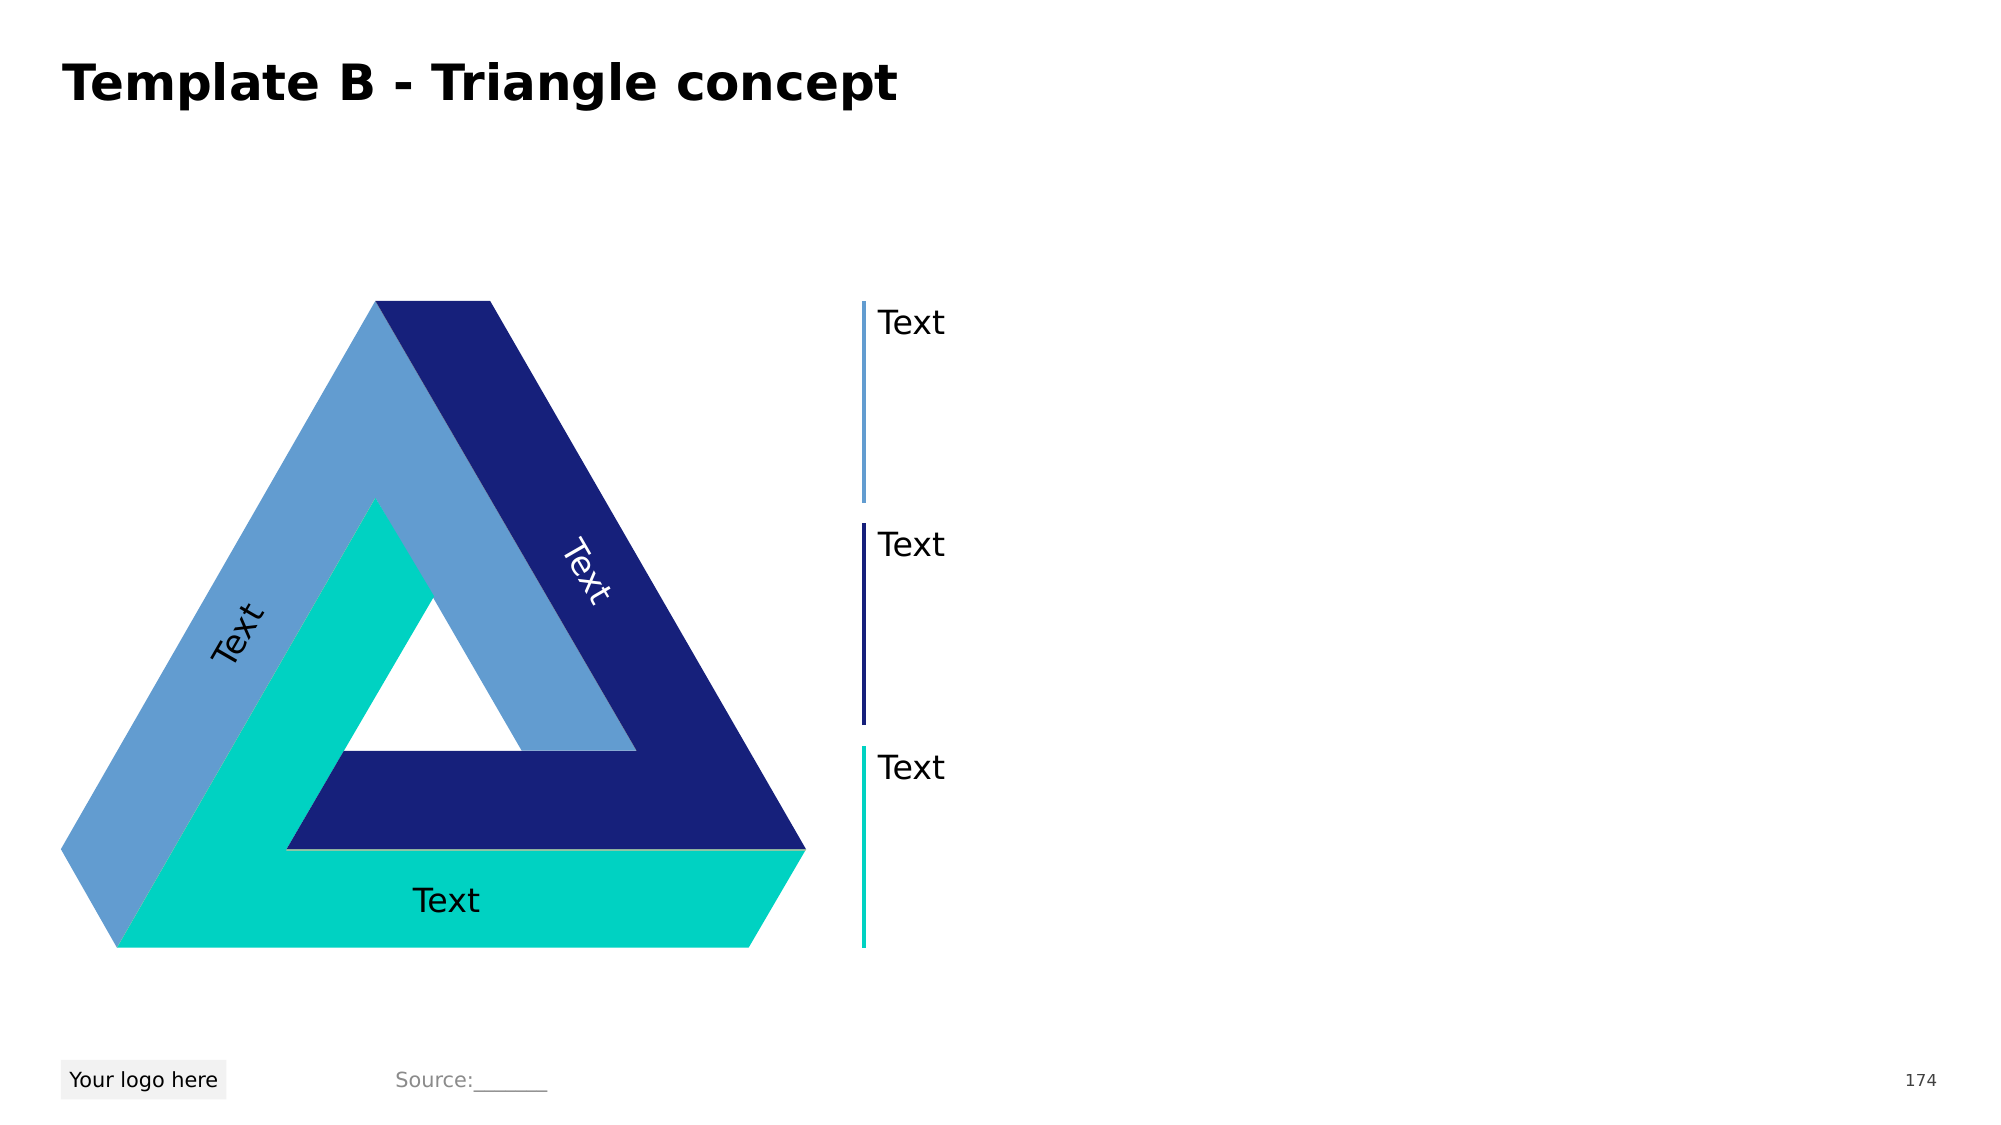

# Template B - Triangle concept

Text

Text
Text
Text
Text
Text
Source:_______